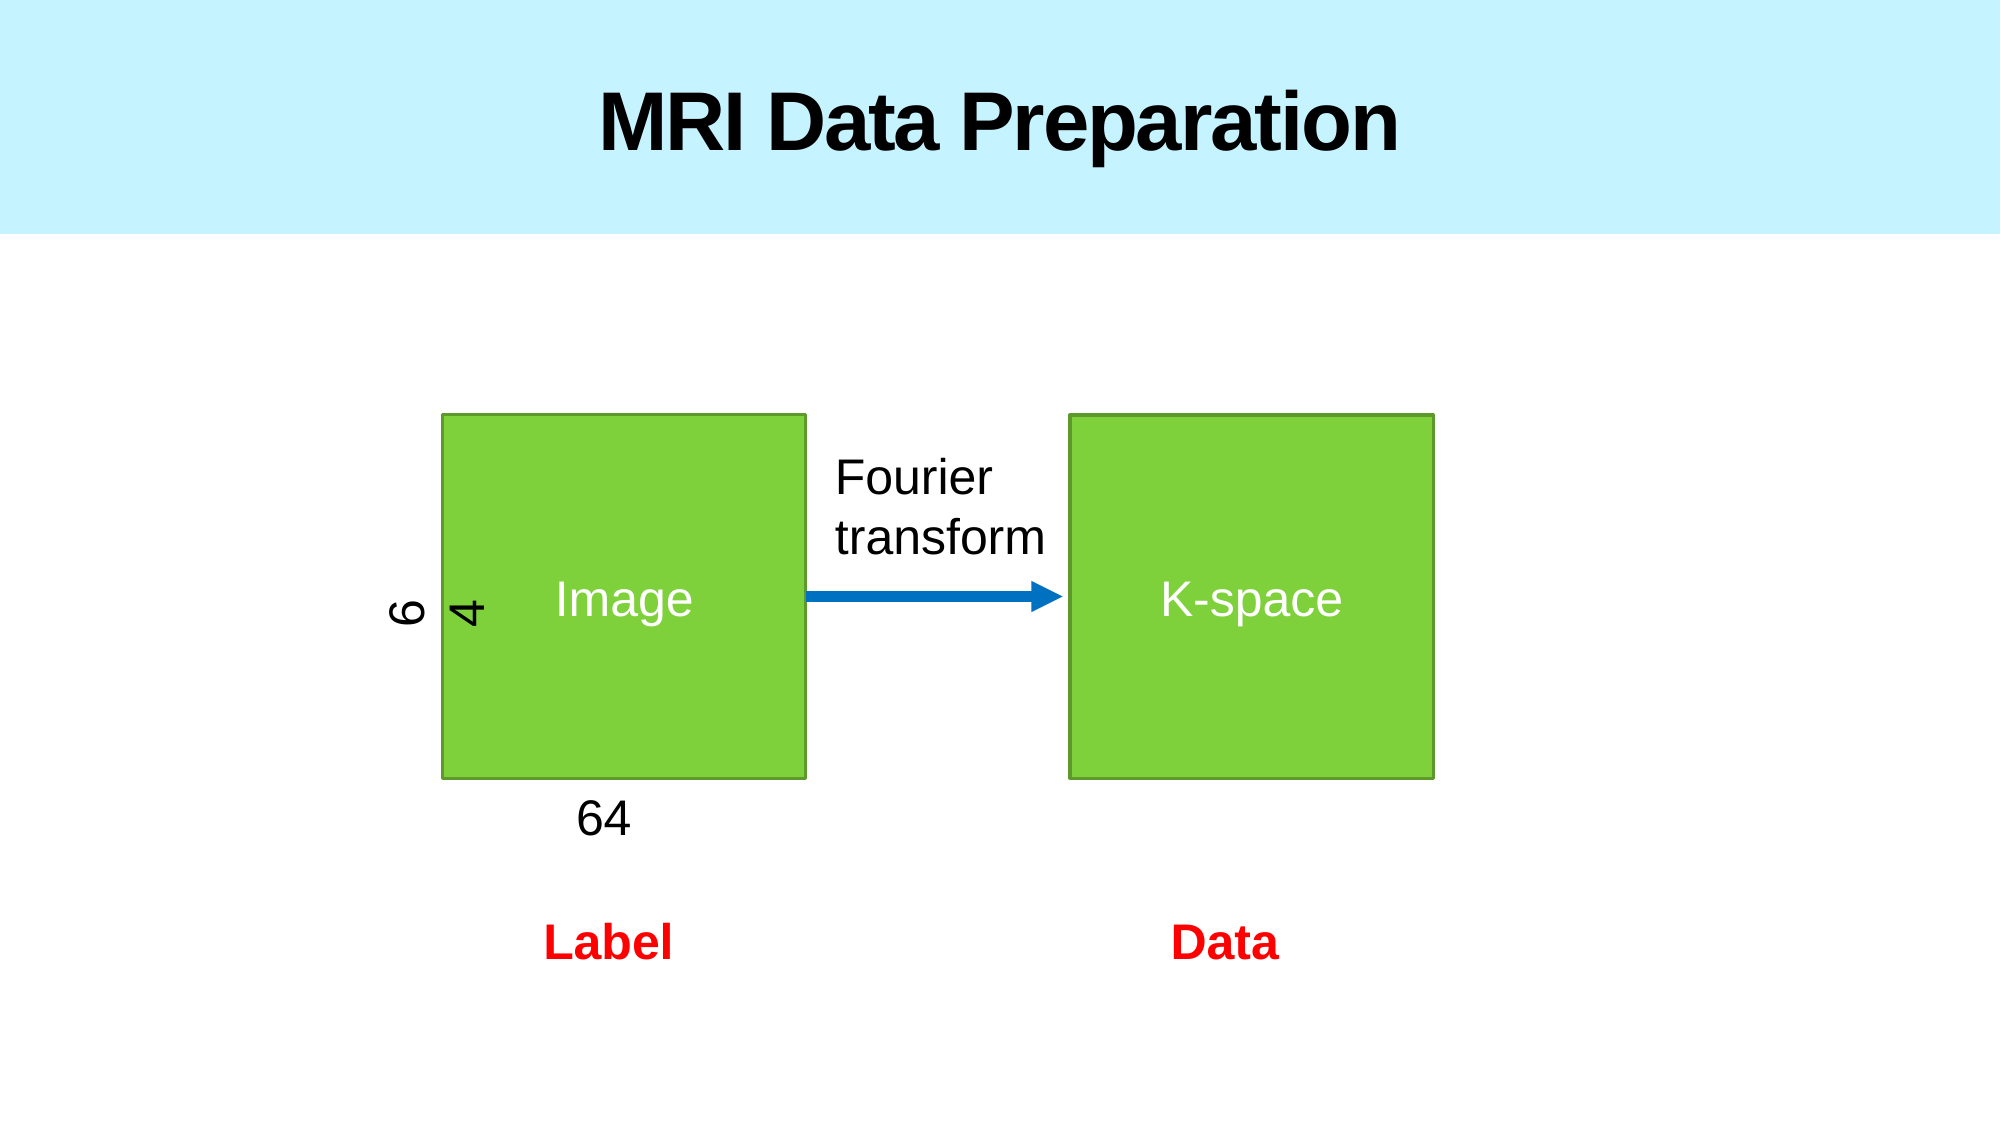

# MRI Data Preparation
Image
K-space
Fourier
transform
64
64
Label
Data